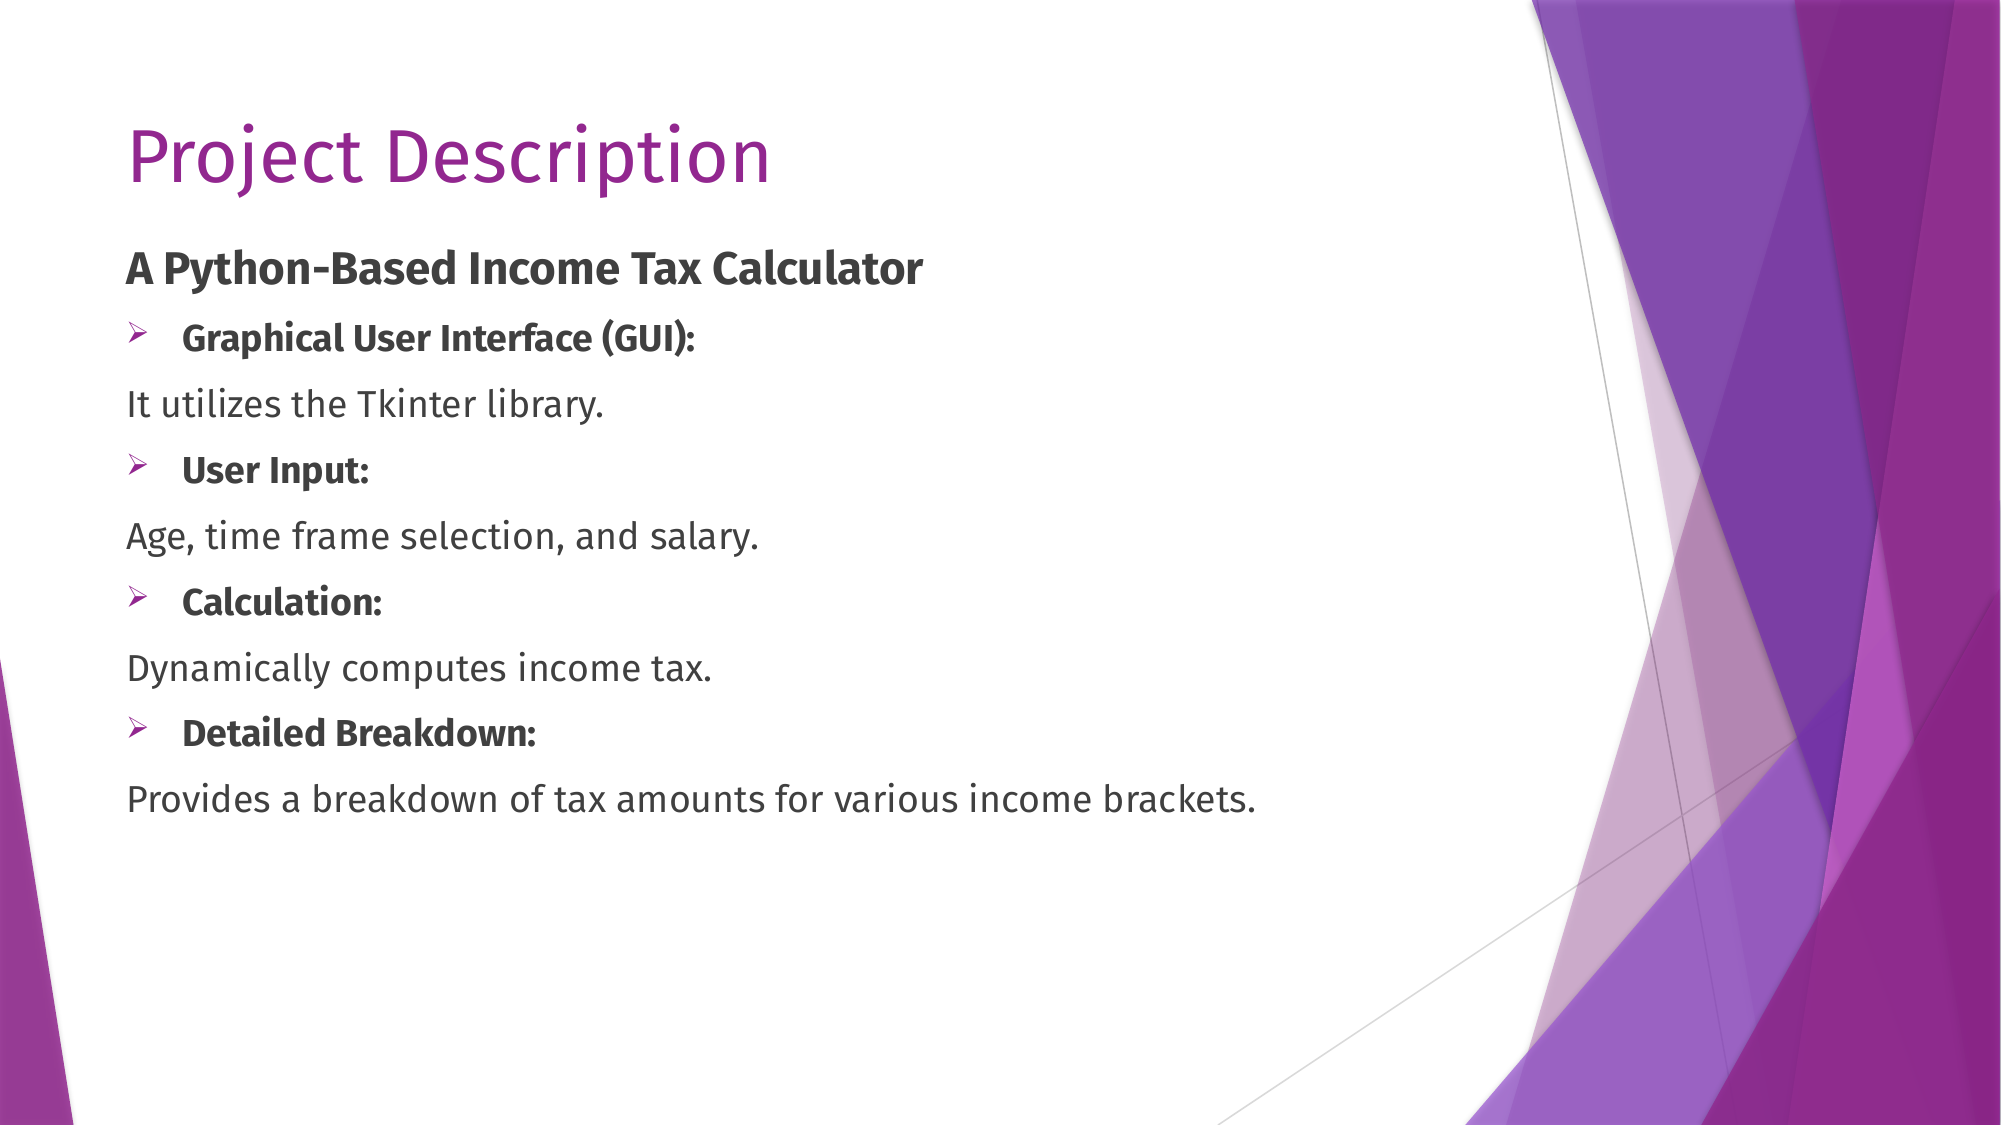

# Project Description
A Python-Based Income Tax Calculator
Graphical User Interface (GUI):
It utilizes the Tkinter library.
User Input:
Age, time frame selection, and salary.
Calculation:
Dynamically computes income tax.
Detailed Breakdown:
Provides a breakdown of tax amounts for various income brackets.